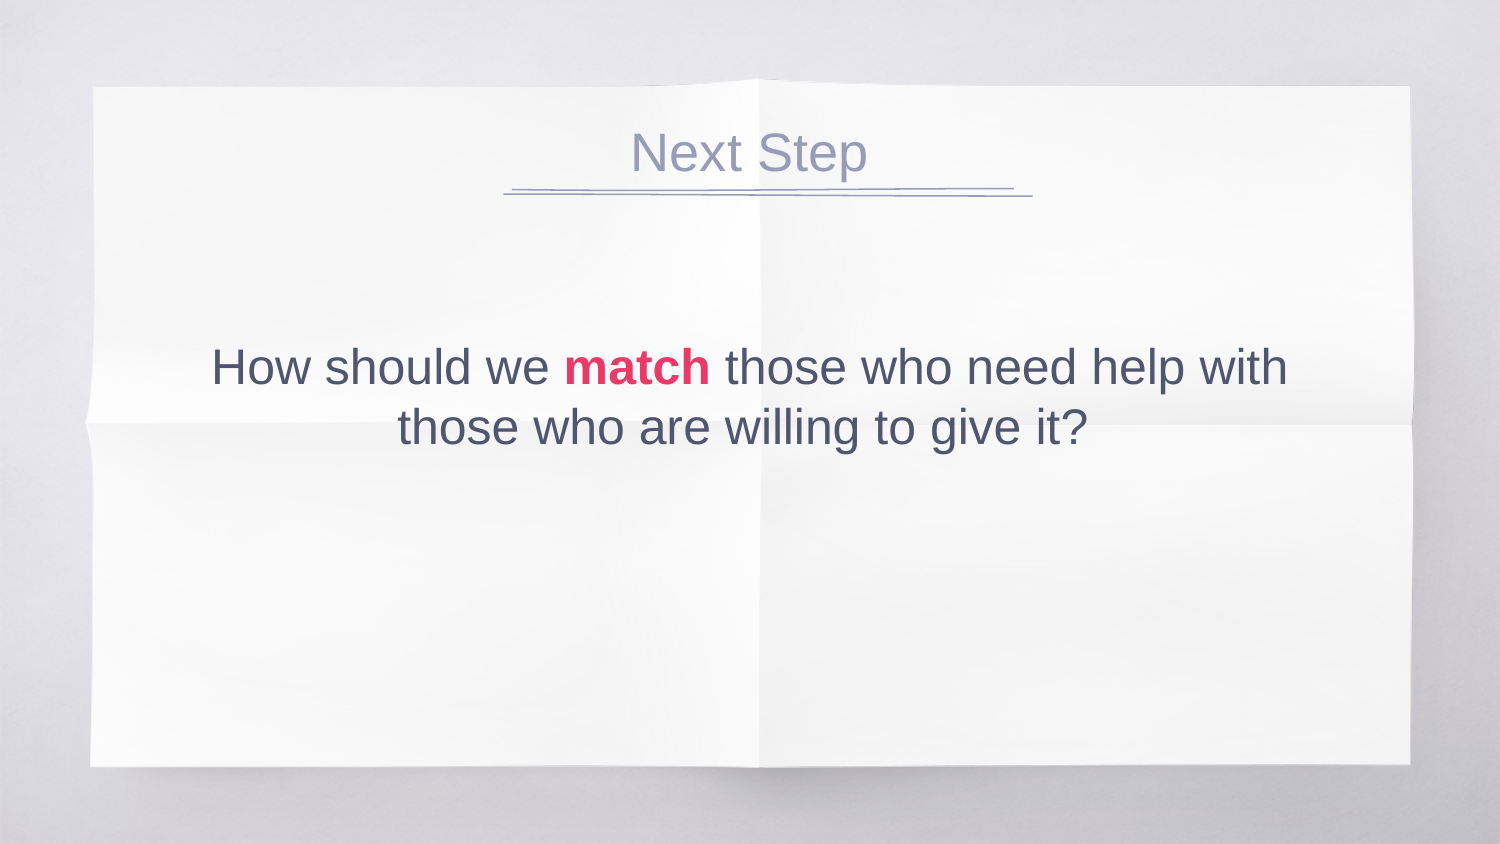

# Next Step
How should we match those who need help with those who are willing to give it?